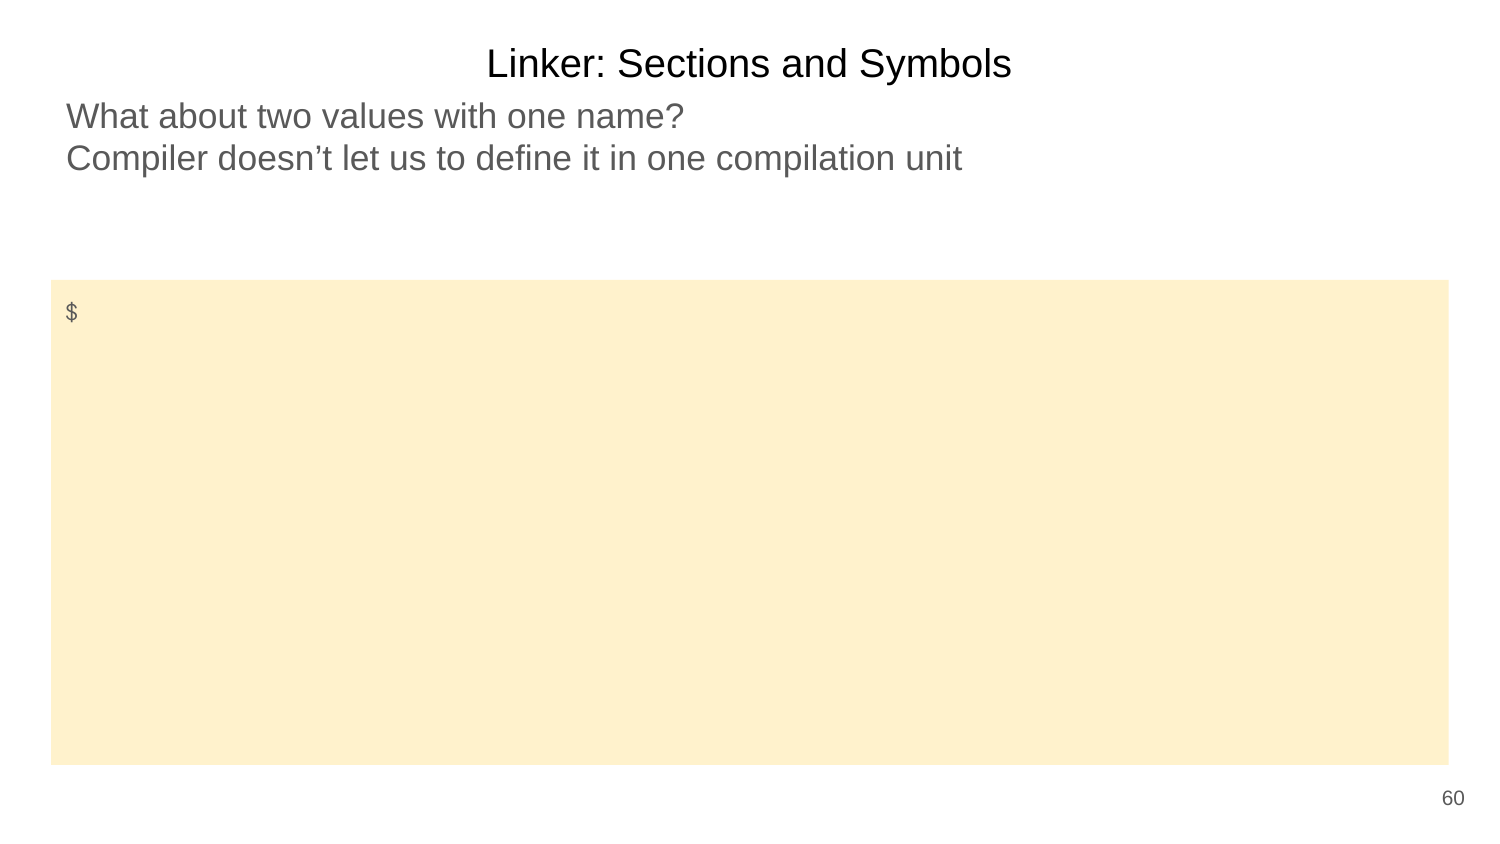

Linker: Sections and Symbols
What about two values with one name?
Compiler doesn’t let us to define it in one compilation unit

$

60